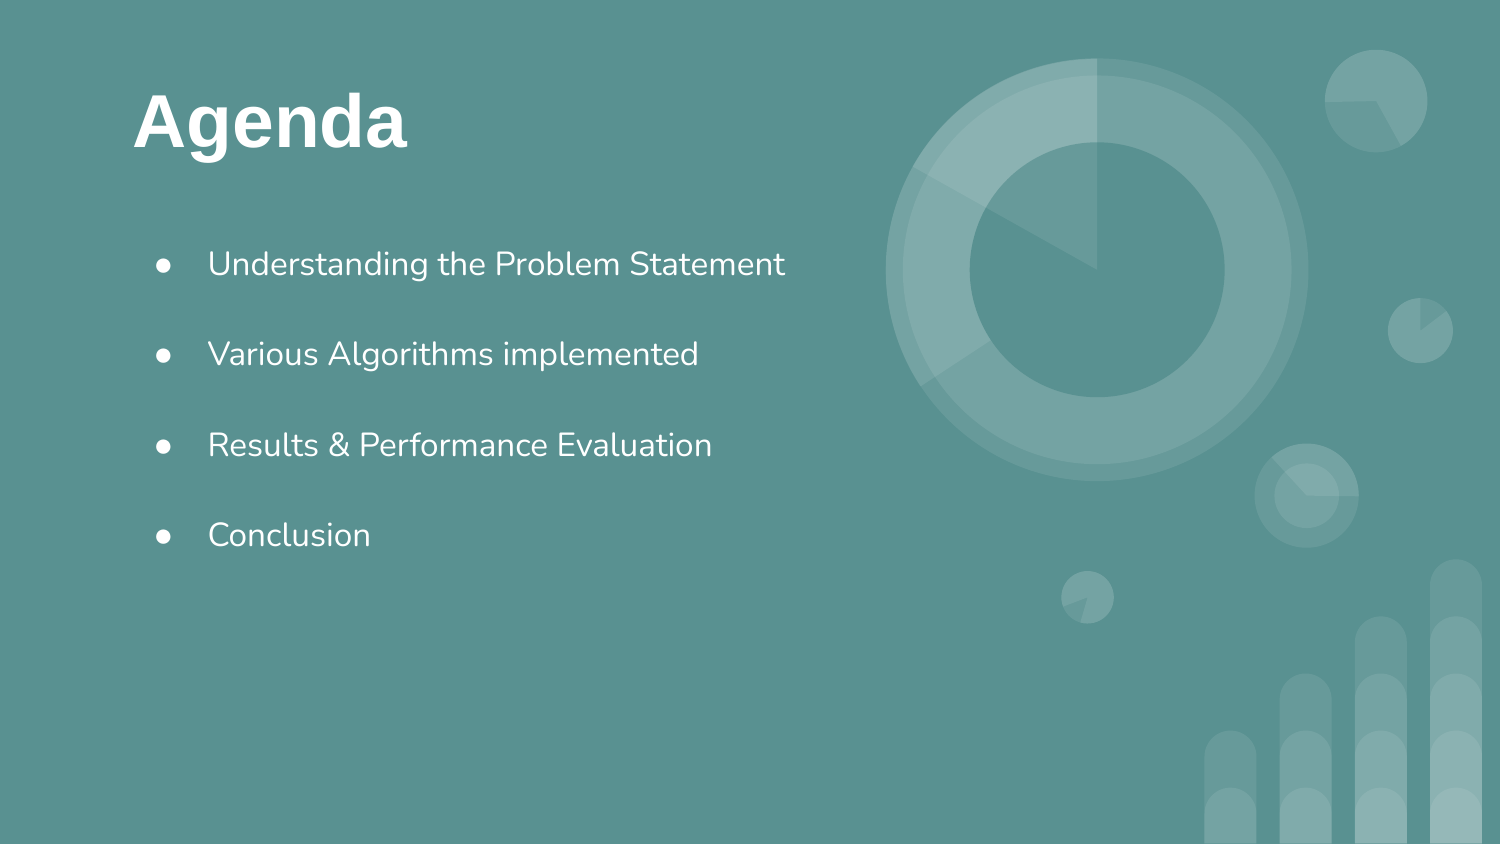

# Agenda
Understanding the Problem Statement

Various Algorithms implemented

Results & Performance Evaluation

Conclusion